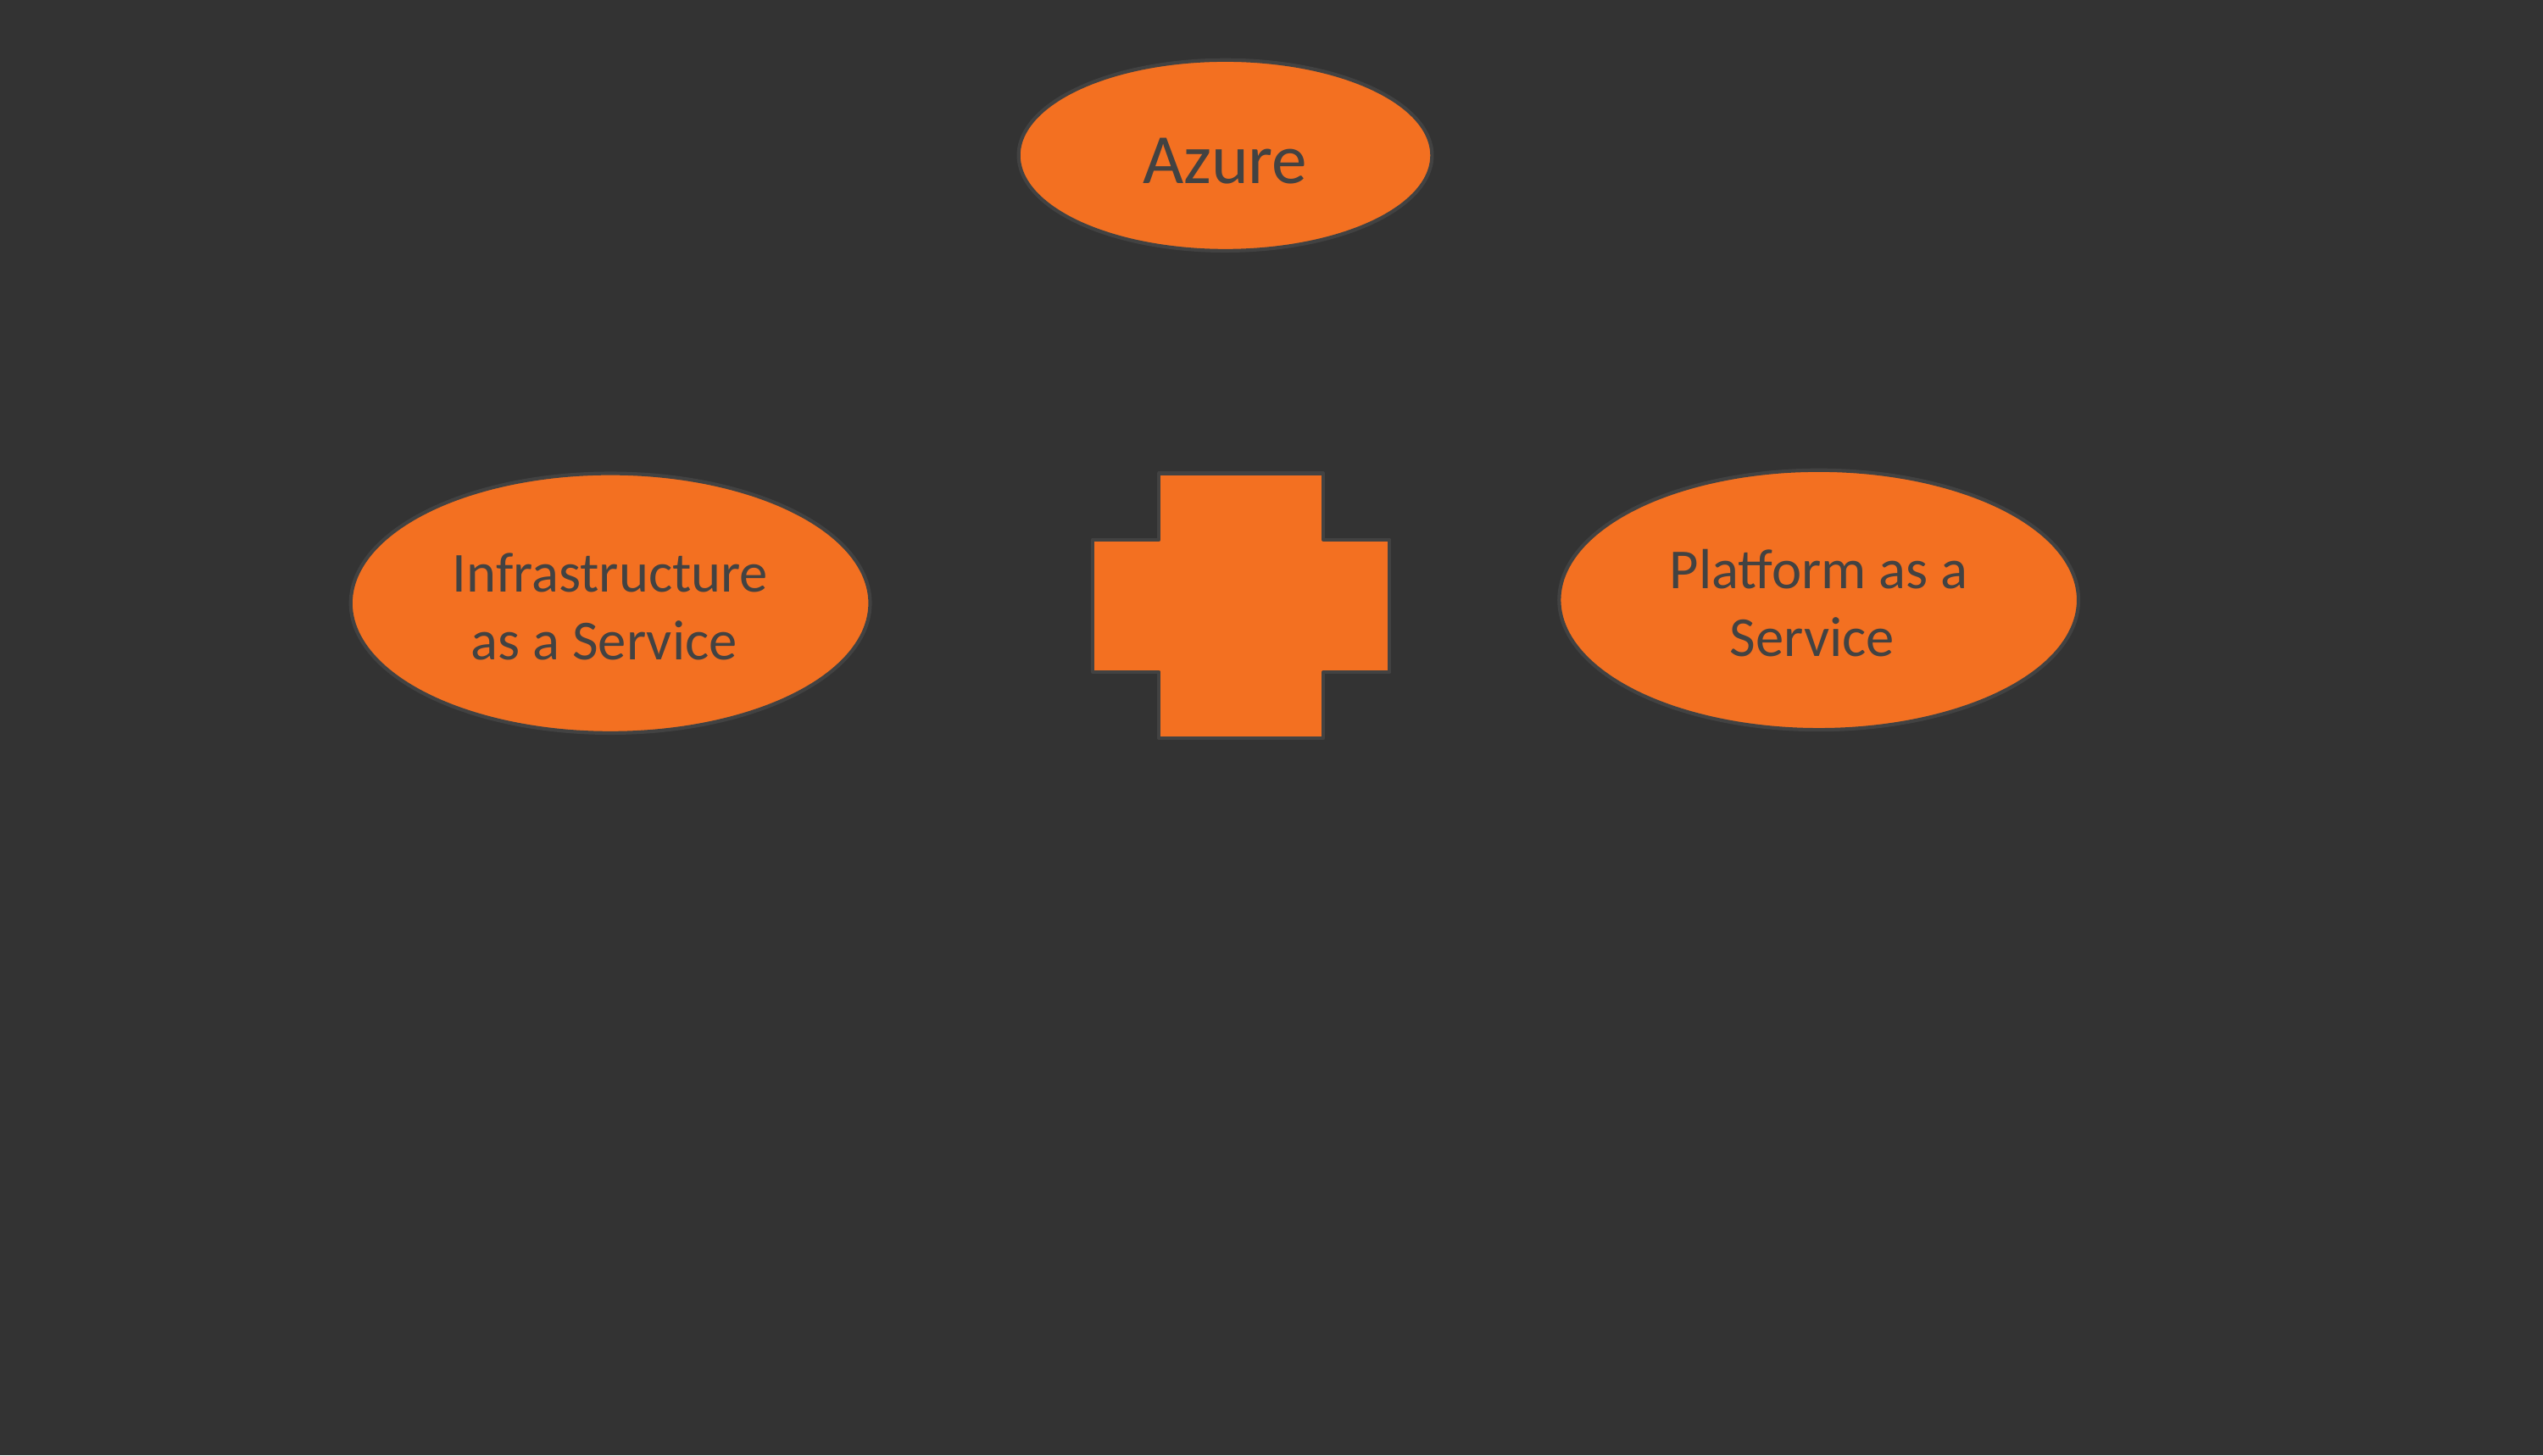

Azure
Platform as a Service
Infrastructure as a Service